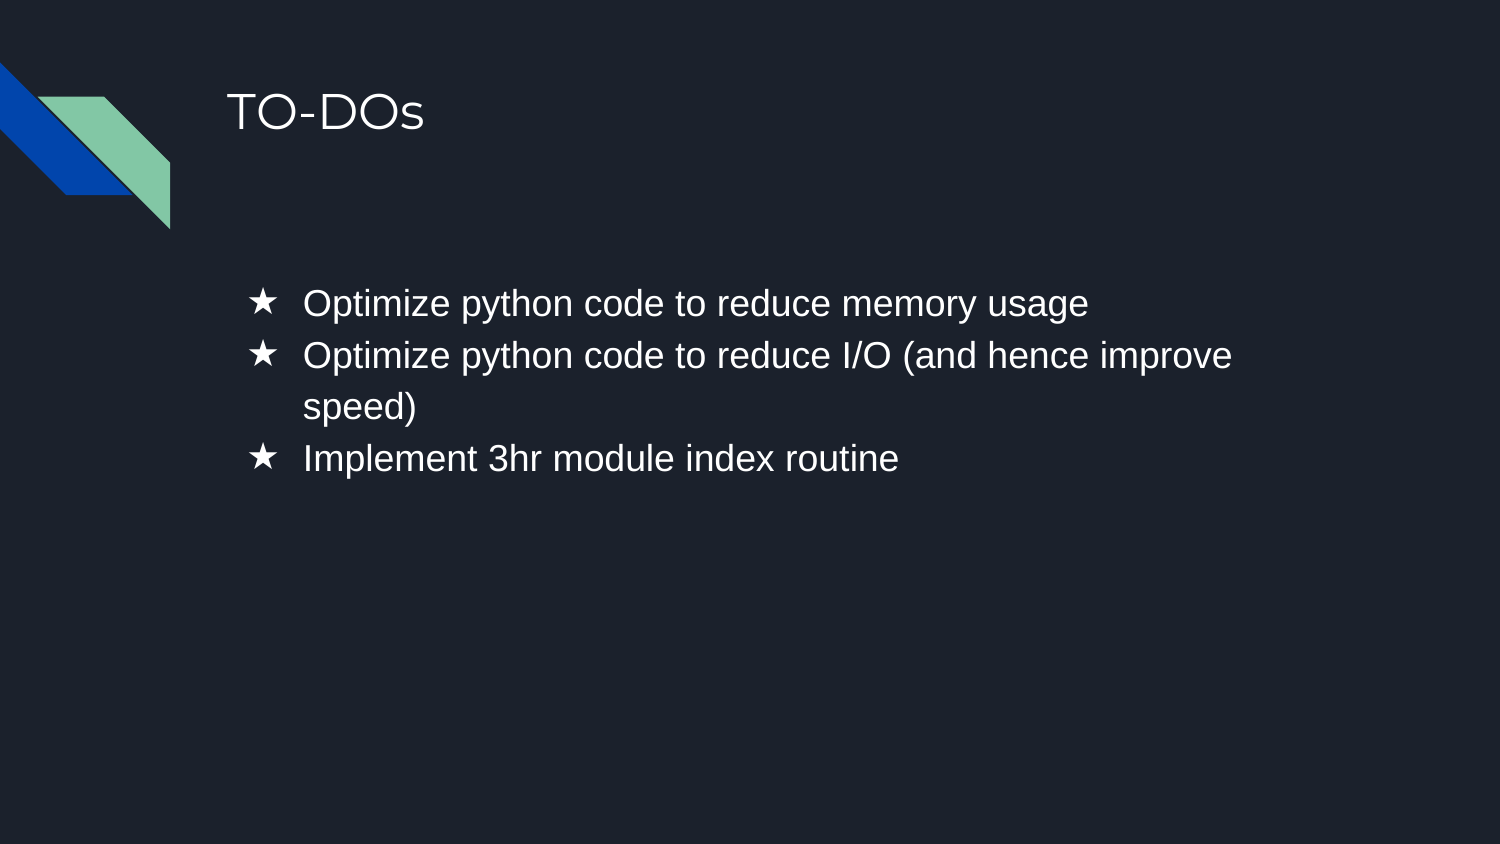

# TO-DOs
Optimize python code to reduce memory usage
Optimize python code to reduce I/O (and hence improve speed)
Implement 3hr module index routine